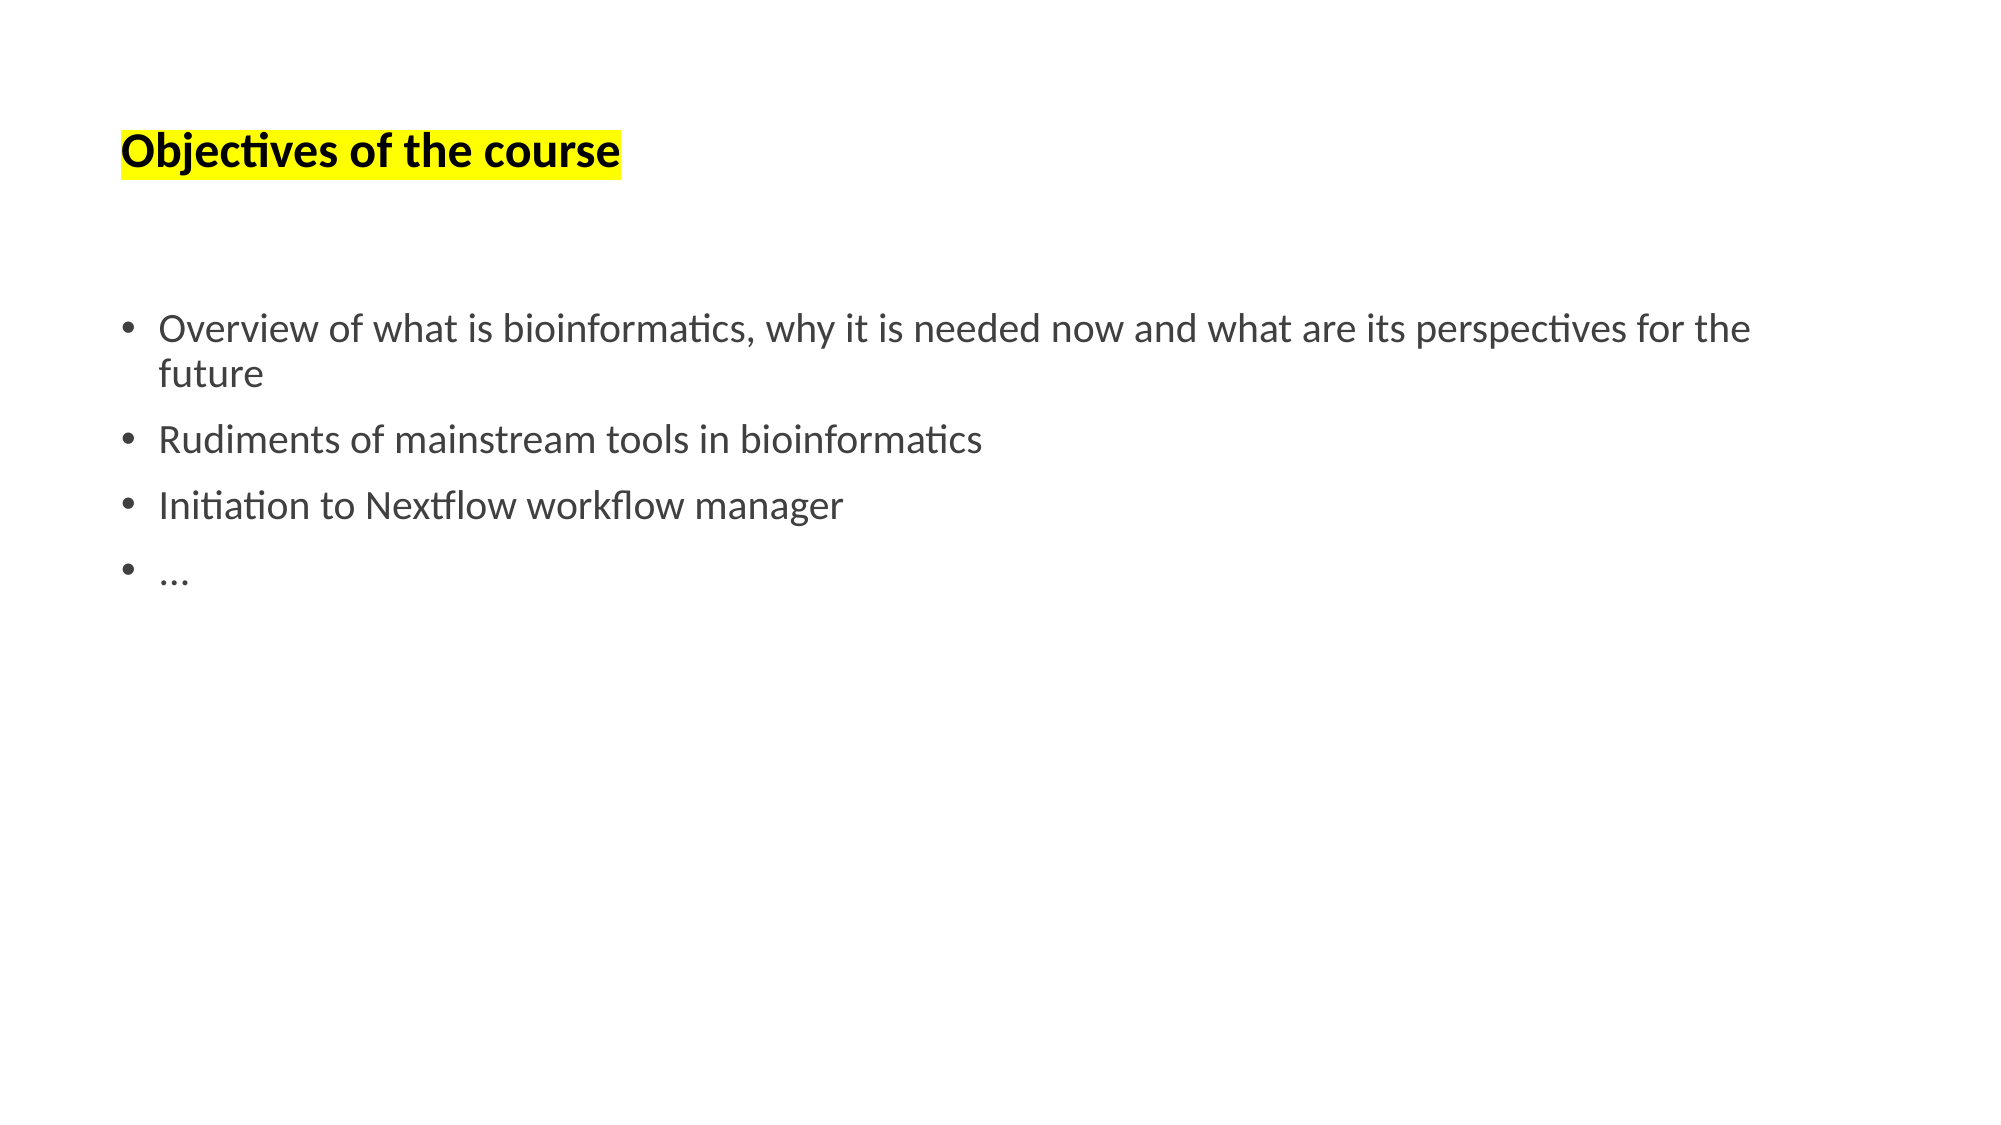

# Objectives of the course
Overview of what is bioinformatics, why it is needed now and what are its perspectives for the future
Rudiments of mainstream tools in bioinformatics
Initiation to Nextflow workflow manager
...